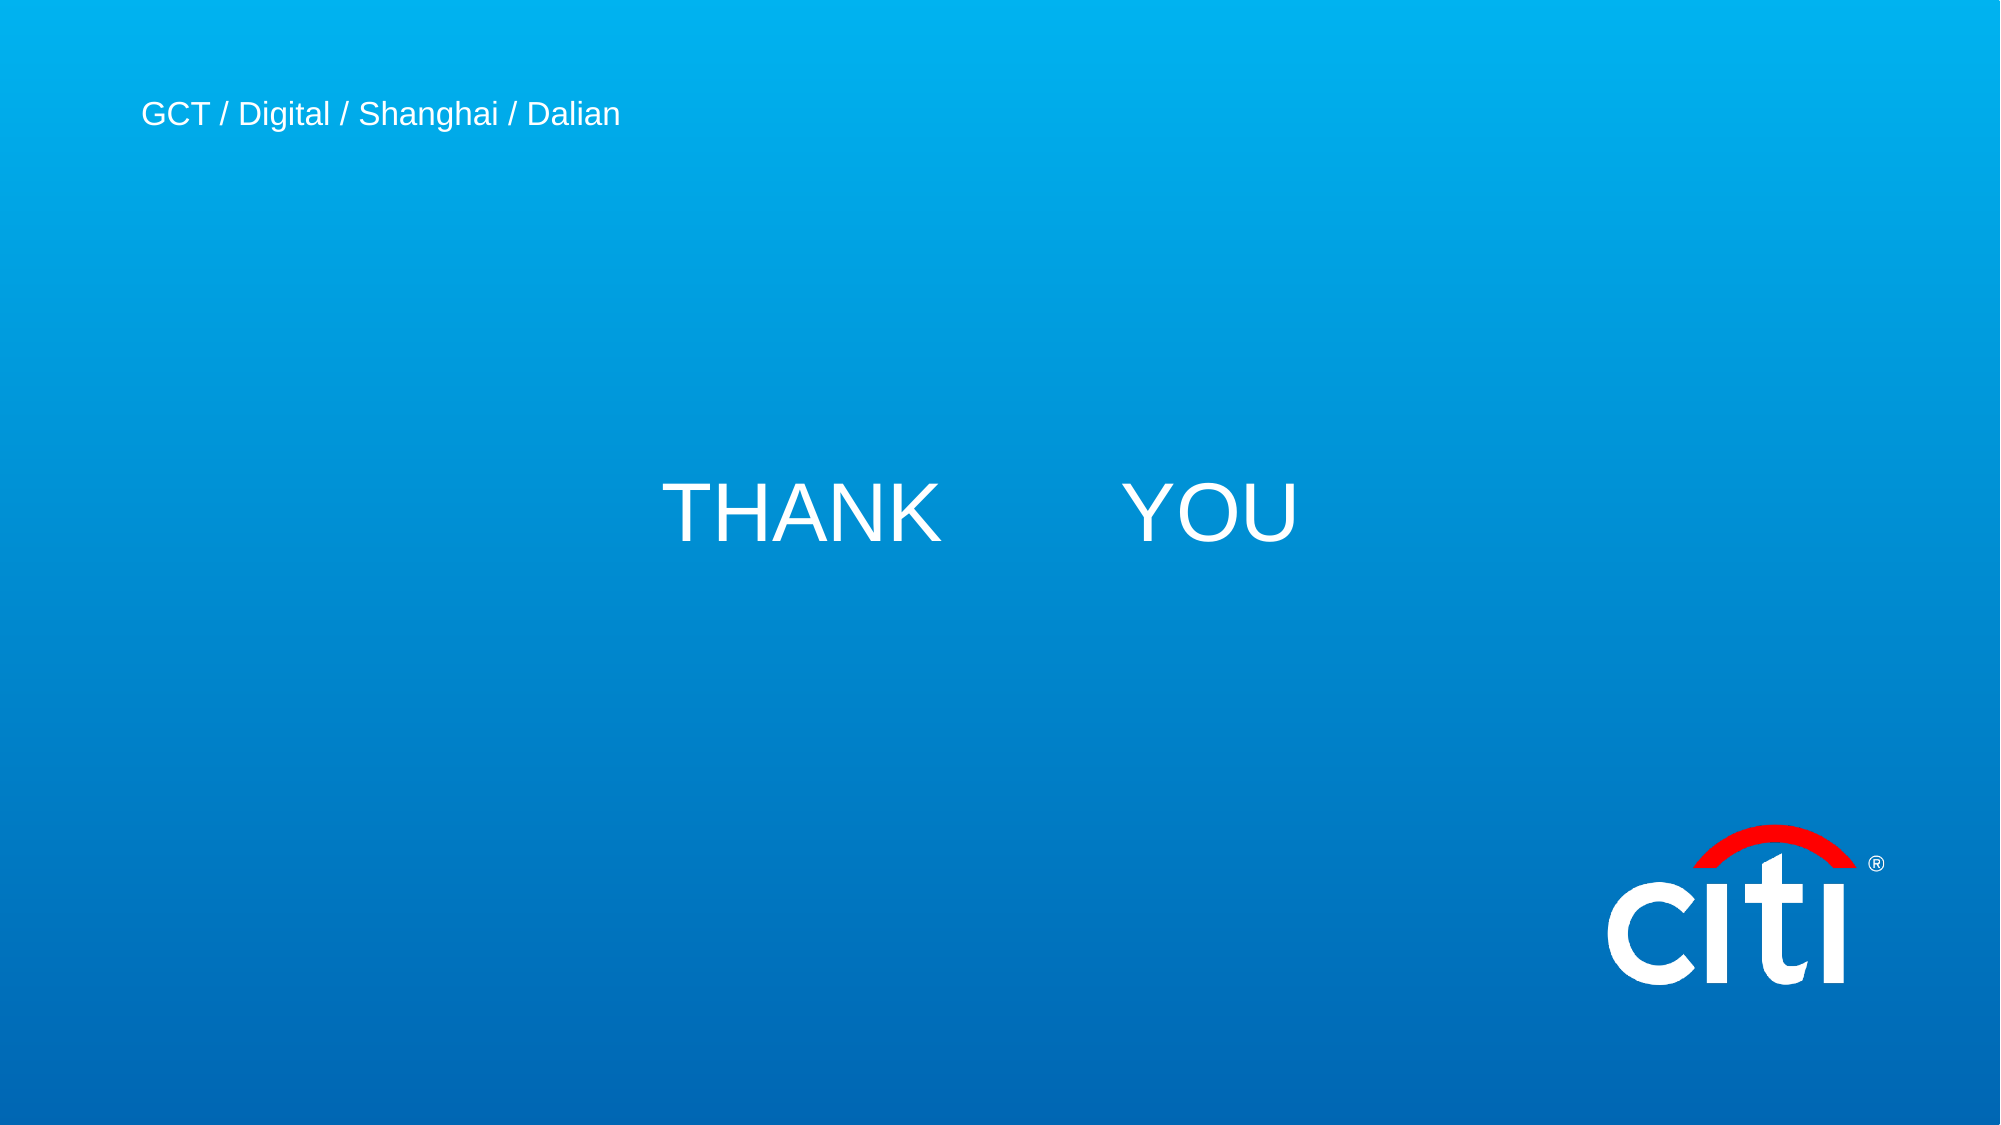

GCT / Digital / Shanghai / Dalian
# THANK
YOU